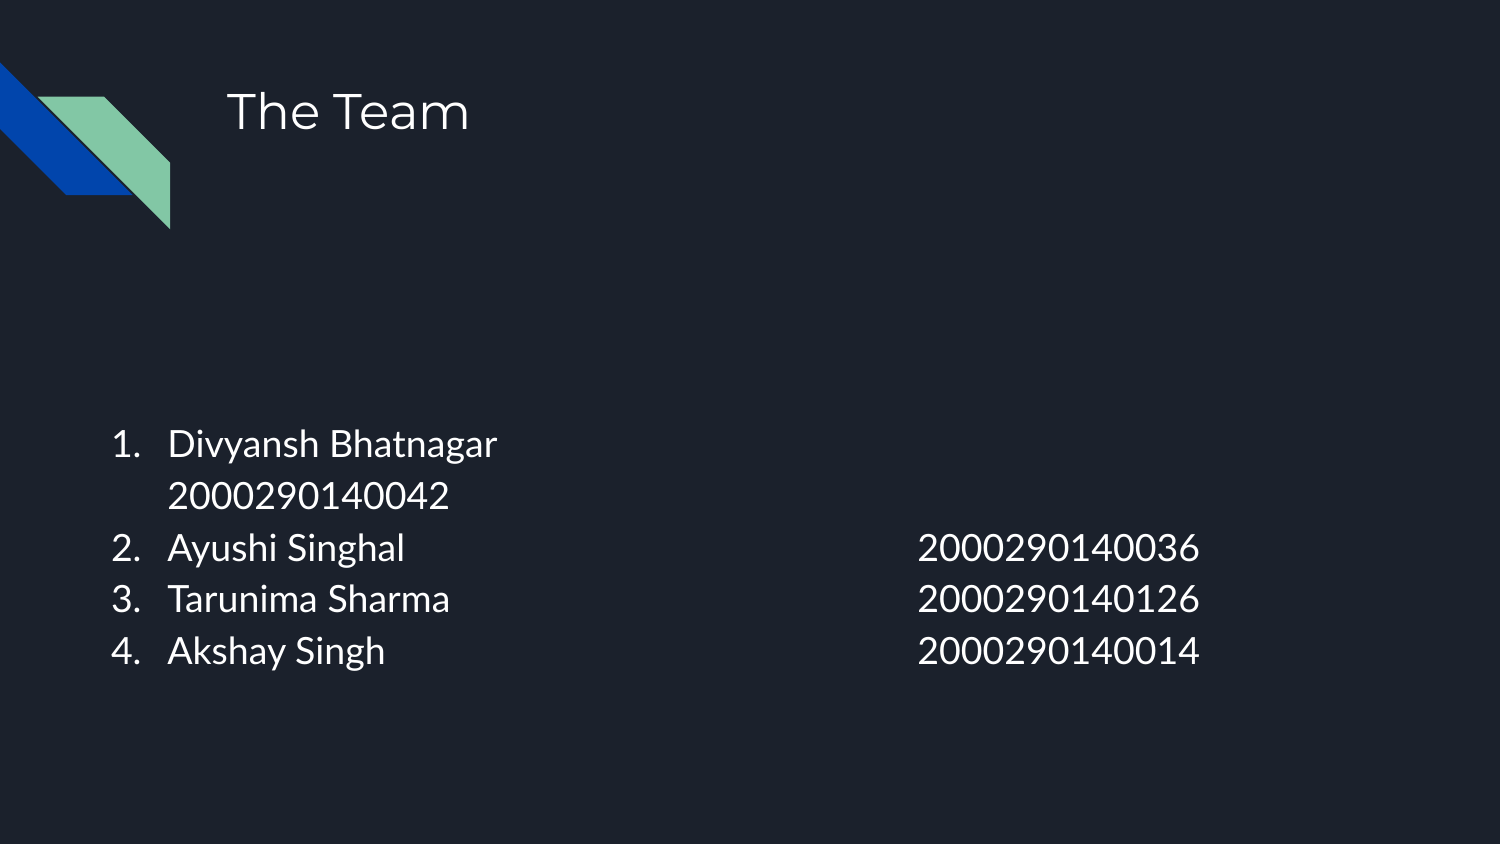

# The Team
Divyansh Bhatnagar	 			2000290140042
Ayushi Singhal 				2000290140036
Tarunima Sharma	 			2000290140126
Akshay Singh 				2000290140014